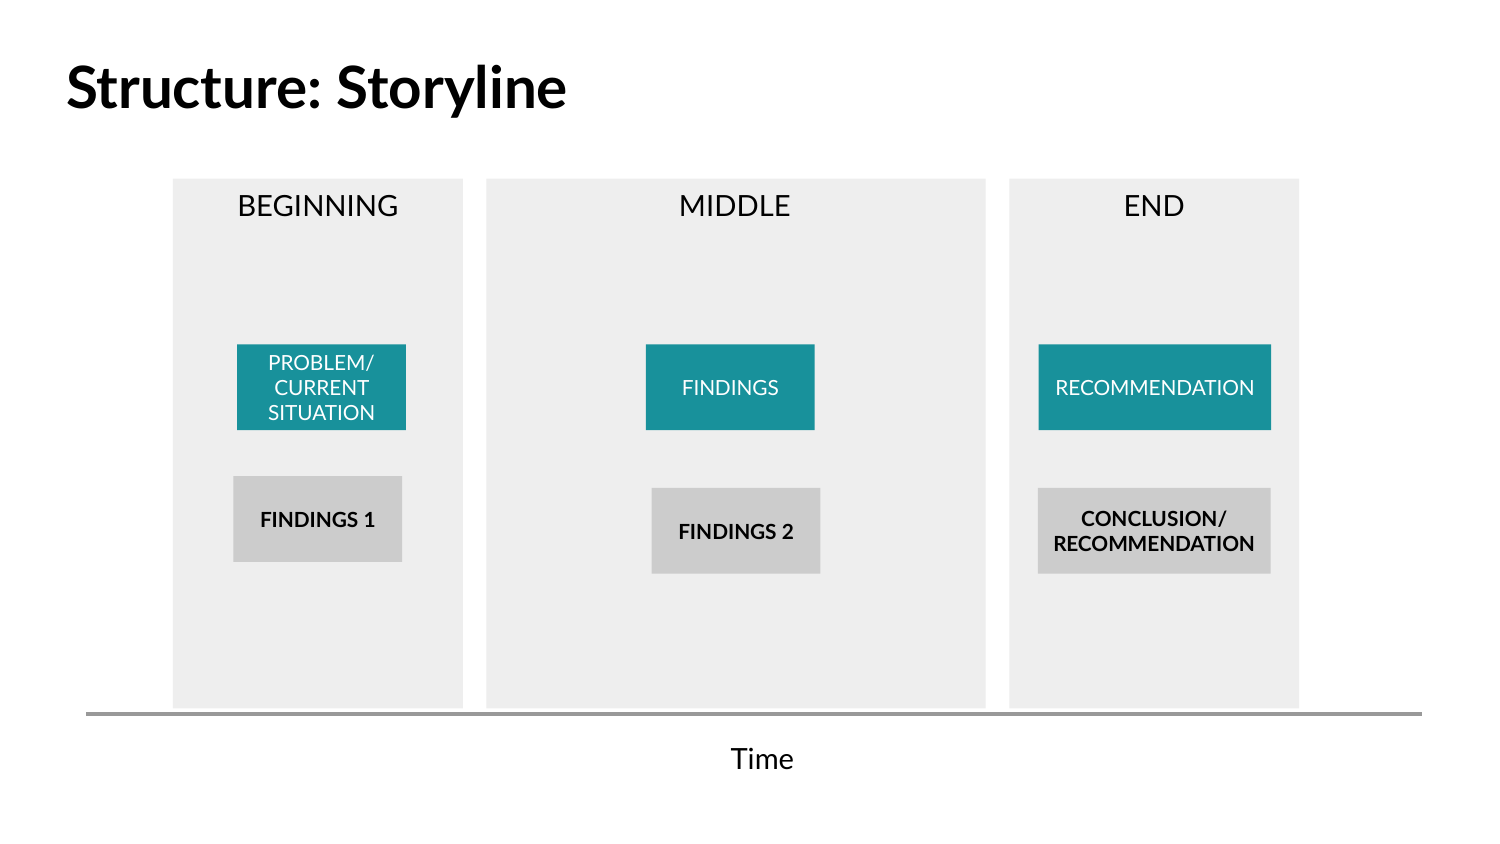

# Structure: Storyline
BEGINNING
MIDDLE
END

PROBLEM/
CURRENT SITUATION
FINDINGS
RECOMMENDATION
FINDINGS 1
FINDINGS 2
CONCLUSION/RECOMMENDATION
Time